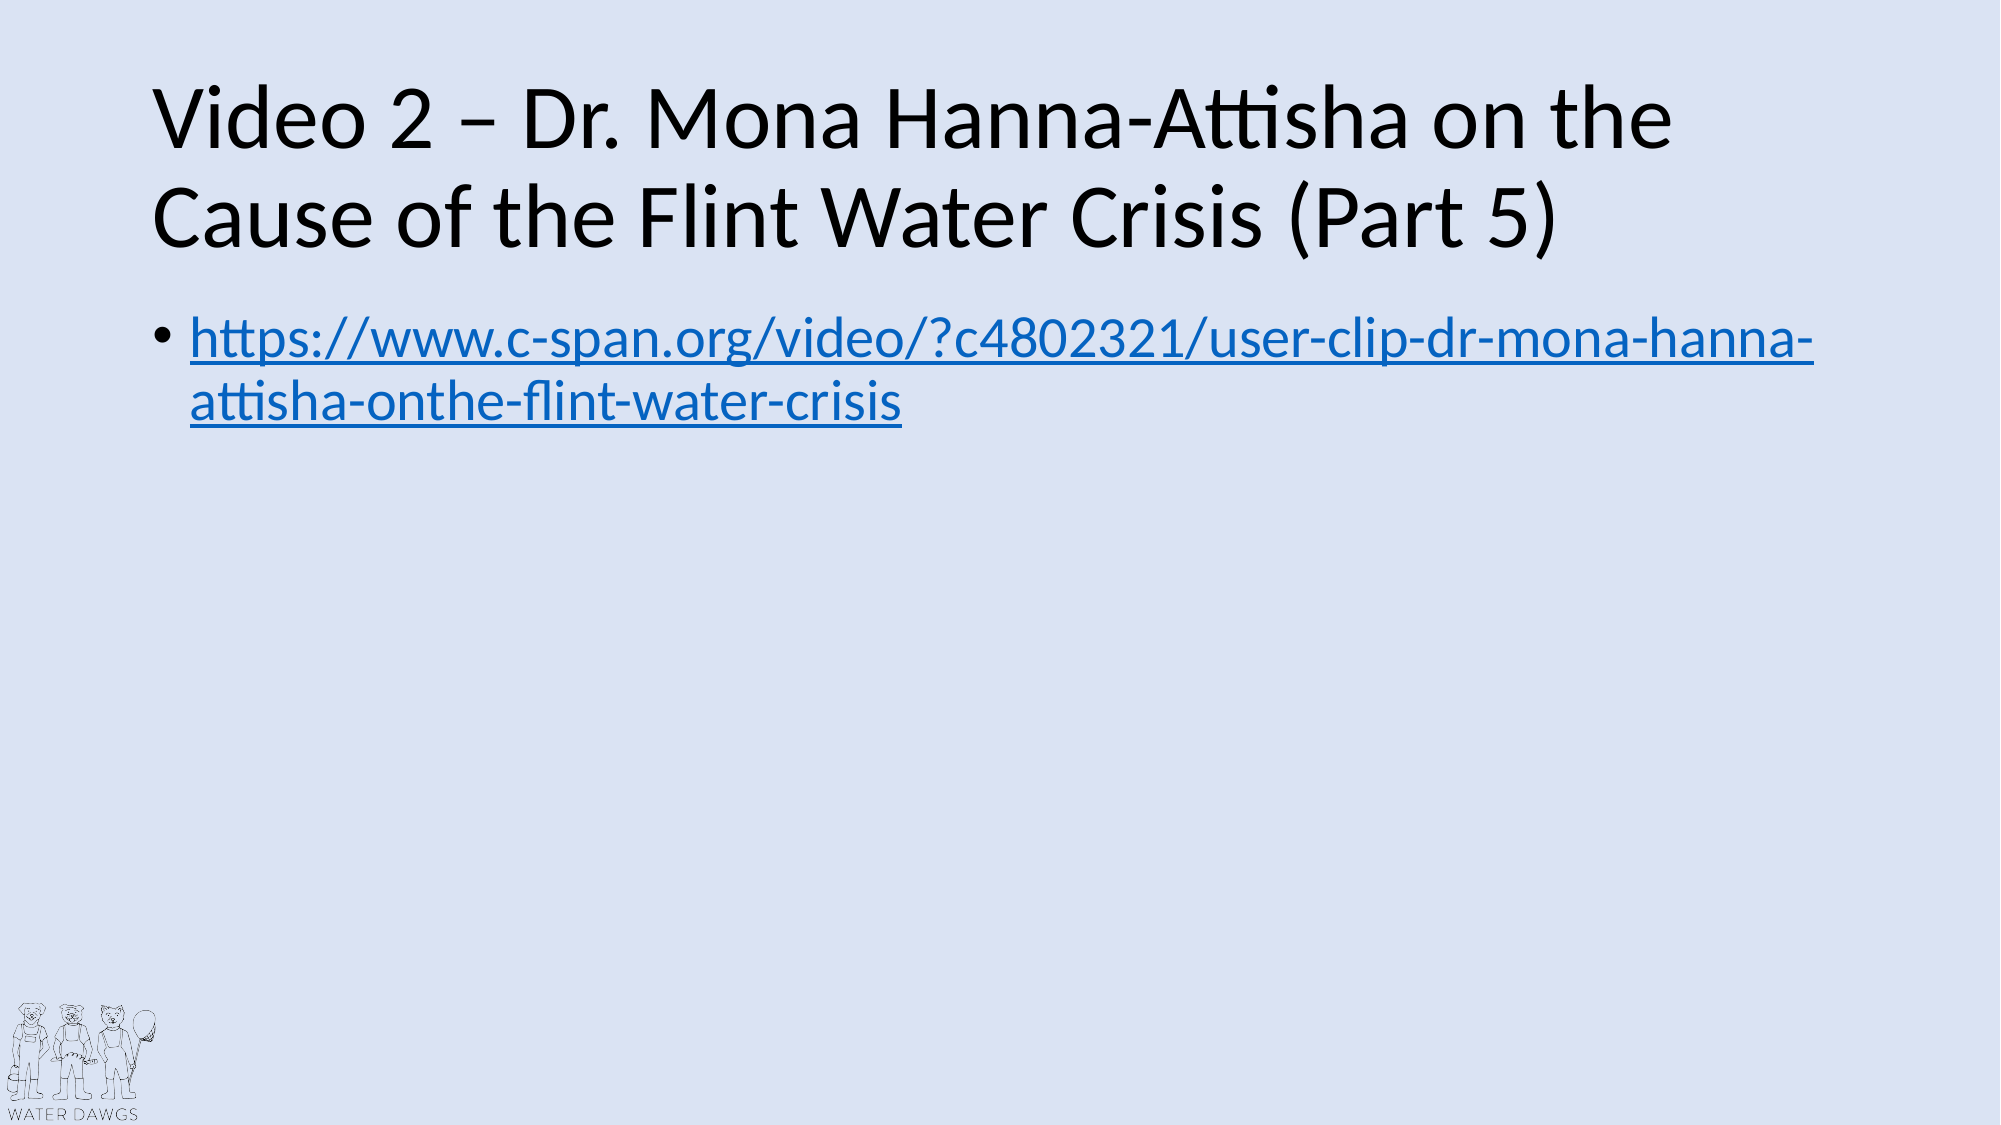

# Video 2 – Dr. Mona Hanna-Attisha on the Cause of the Flint Water Crisis (Part 5)
https://www.c-span.org/video/?c4802321/user-clip-dr-mona-hanna-attisha-onthe-flint-water-crisis